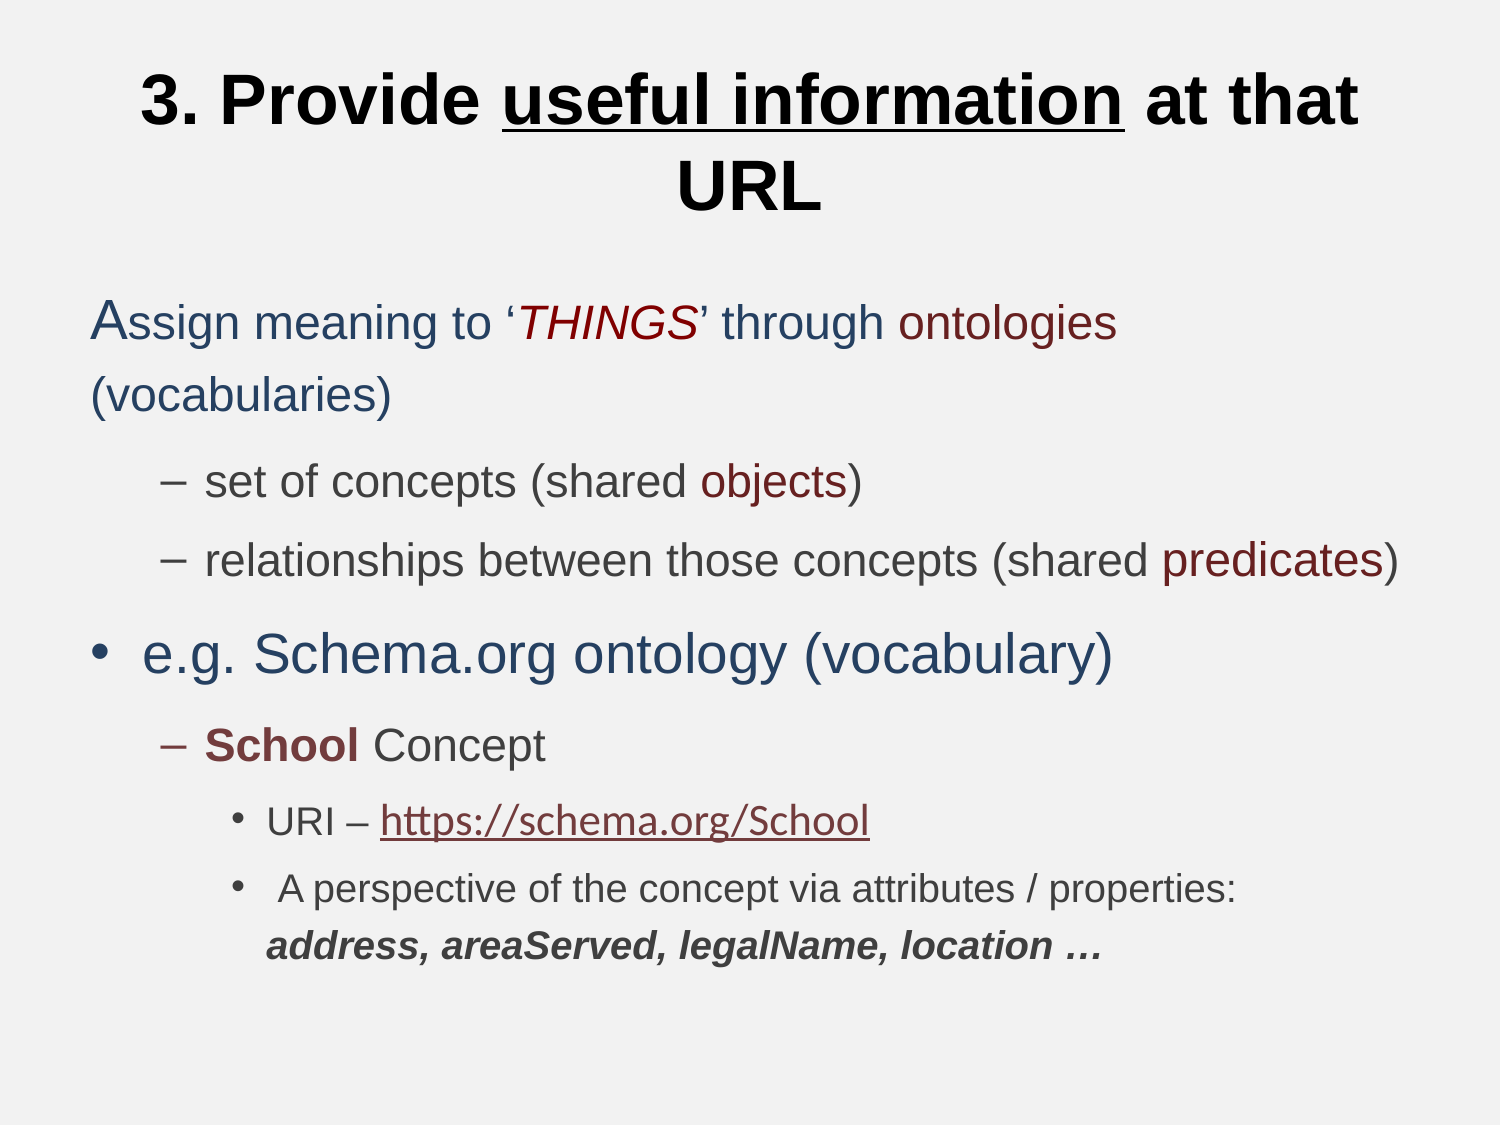

# 3. Provide useful information at that URL
Assign meaning to ‘THINGS’ through ontologies (vocabularies)
set of concepts (shared objects)
relationships between those concepts (shared predicates)
e.g. Schema.org ontology (vocabulary)
School Concept
URI – https://schema.org/School
 A perspective of the concept via attributes / properties: address, areaServed, legalName, location …